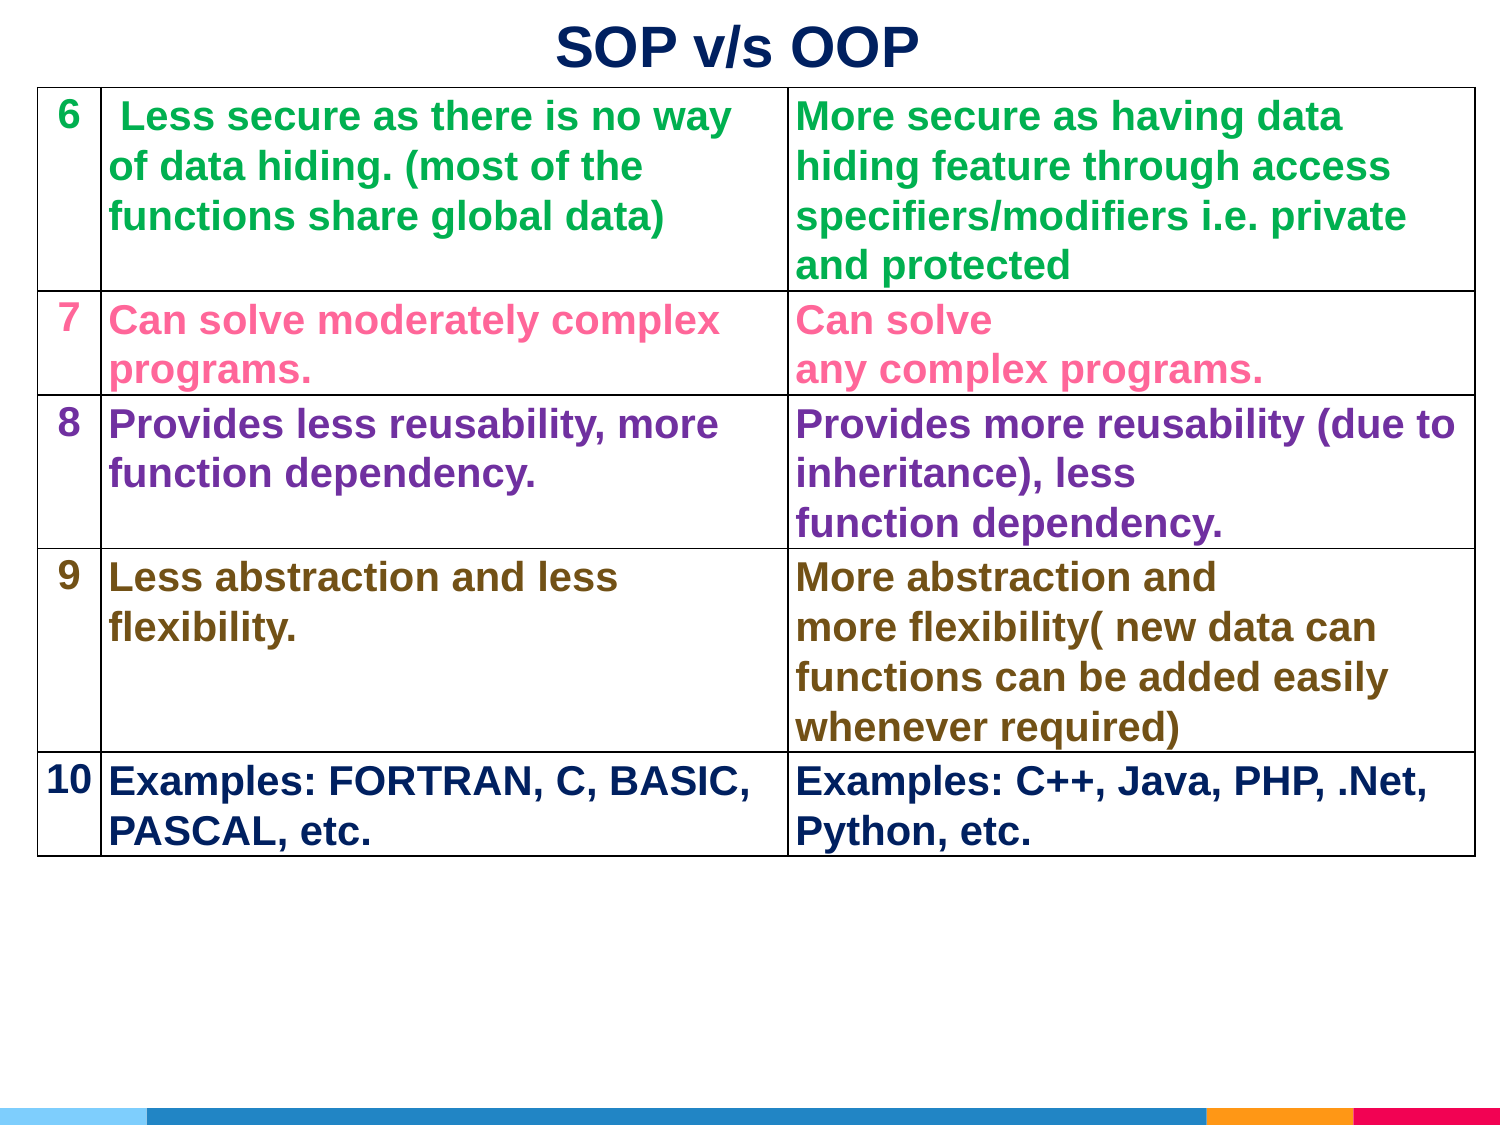

# SOP v/s OOP
| 6 | Less secure as there is no way of data hiding. (most of the functions share global data) | More secure as having data hiding feature through access specifiers/modifiers i.e. private and protected |
| --- | --- | --- |
| 7 | Can solve moderately complex programs. | Can solve any complex programs. |
| 8 | Provides less reusability, more function dependency. | Provides more reusability (due to inheritance), less function dependency. |
| 9 | Less abstraction and less flexibility. | More abstraction and more flexibility( new data can functions can be added easily whenever required) |
| 10 | Examples: FORTRAN, C, BASIC, PASCAL, etc. | Examples: C++, Java, PHP, .Net, Python, etc. |